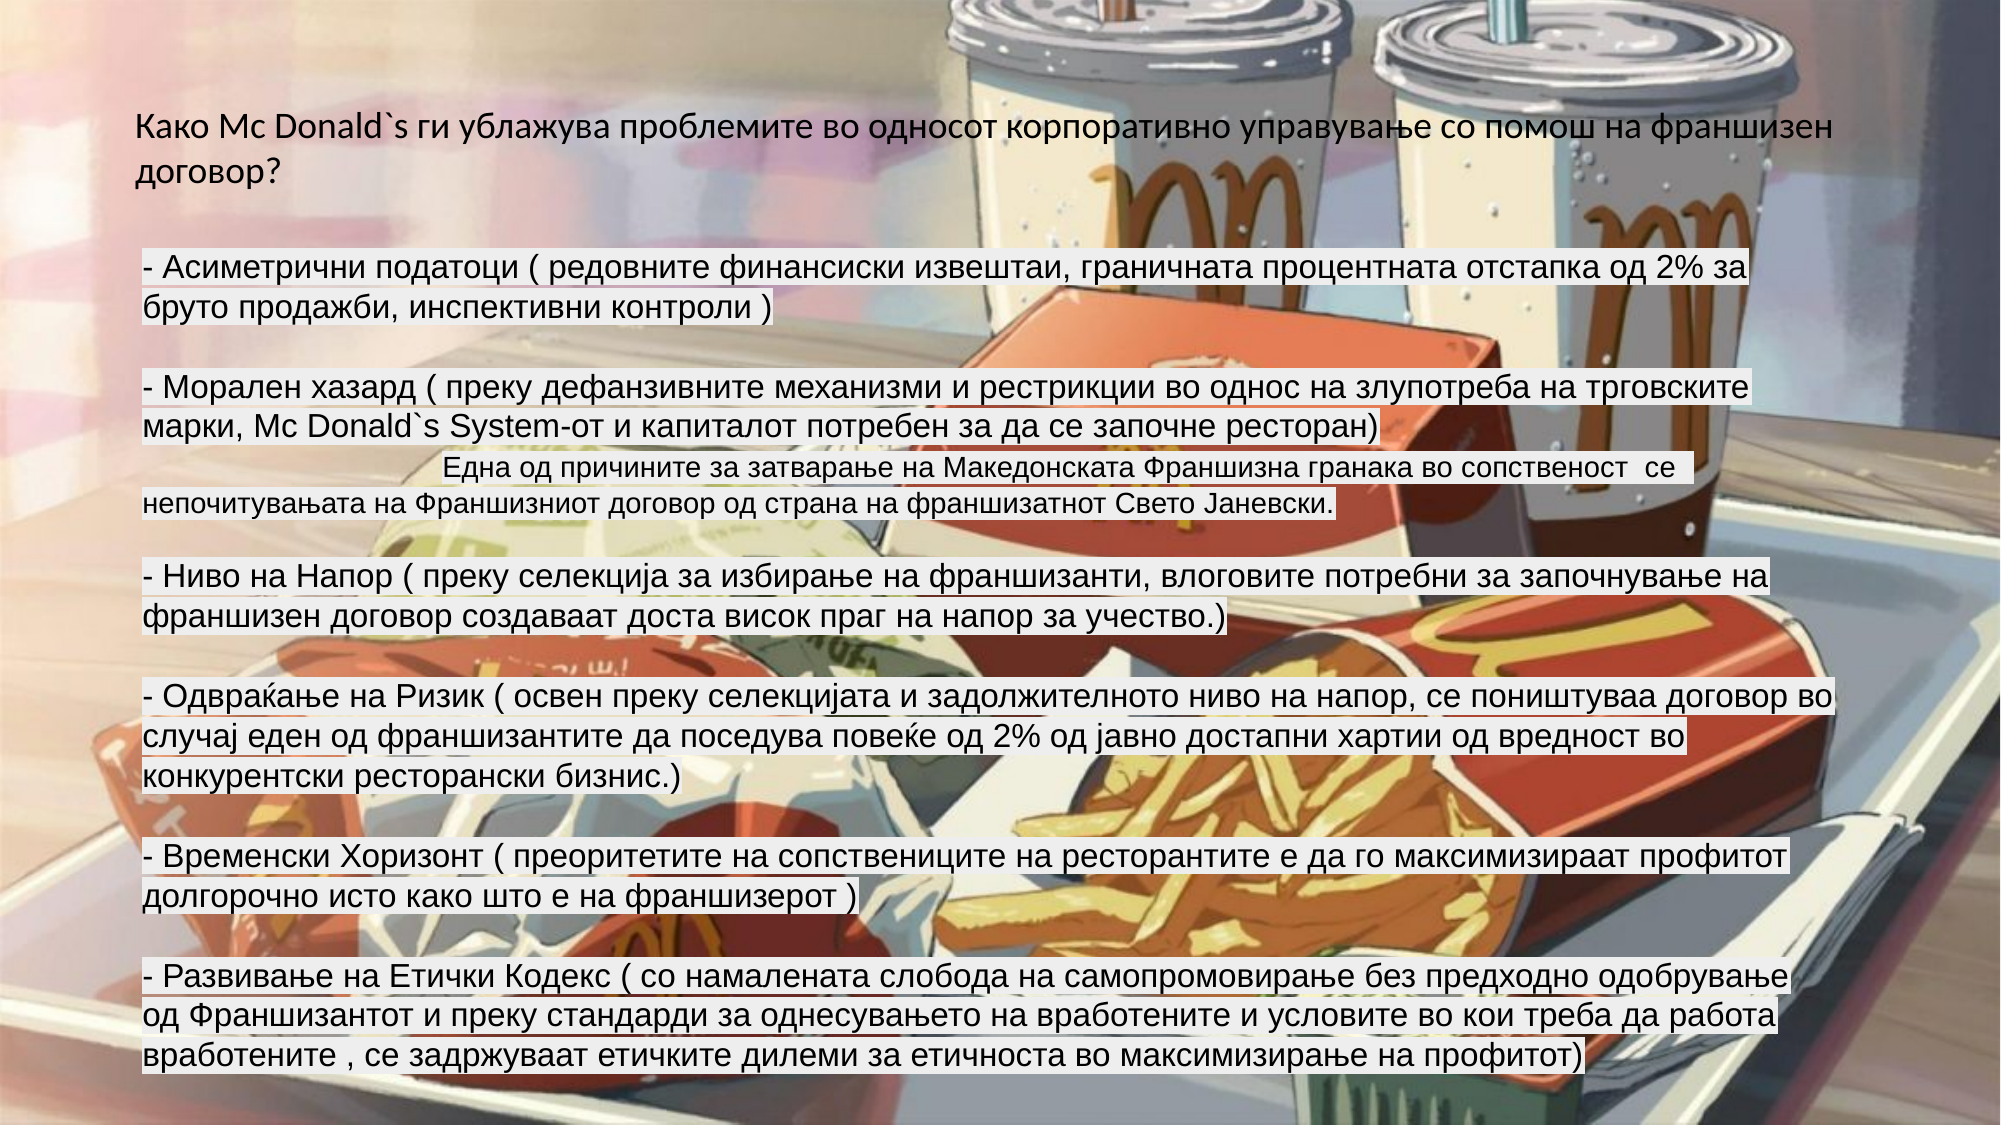

Како Mc Donald`s ги ублажува проблемите во односот корпоративно управување со помош на франшизен договор?
- Асиметрични податоци ( редовните финансиски извештаи, граничната процентната отстапка од 2% за бруто продажби, инспективни контроли )

- Морален хазард ( преку дефанзивните механизми и рестрикции во однос на злупотреба на трговските марки, Mc Donald`s System-от и капиталот потребен за да се започне ресторан)
		Една од причините за затварање на Македонската Франшизна гранака во сопственост  се   непочитувањата на Франшизниот договор од страна на франшизатнот Свето Јаневски.

- Ниво на Напор ( преку селекција за избирање на франшизанти, влоговите потребни за започнување на франшизен договор создаваат доста висок праг на напор за учество.)

- Одвраќање на Ризик ( освен преку селекцијата и задолжителното ниво на напор, се поништуваа договор во случај еден од франшизантите да поседува повеќе од 2% од јавно достапни хартии од вредност во конкурентски ресторански бизнис.)

- Временски Хоризонт ( преоритетите на сопствениците на ресторантите е да го максимизираат профитот долгорочно исто како што е на франшизерот )

- Развивање на Етички Кодекс ( со намалената слобода на самопромовирање без предходно одобрување од Франшизантот и преку стандарди за однесувањето на вработените и условите во кои треба да работа вработените , се задржуваат етичките дилеми за етичноста во максимизирање на профитот)